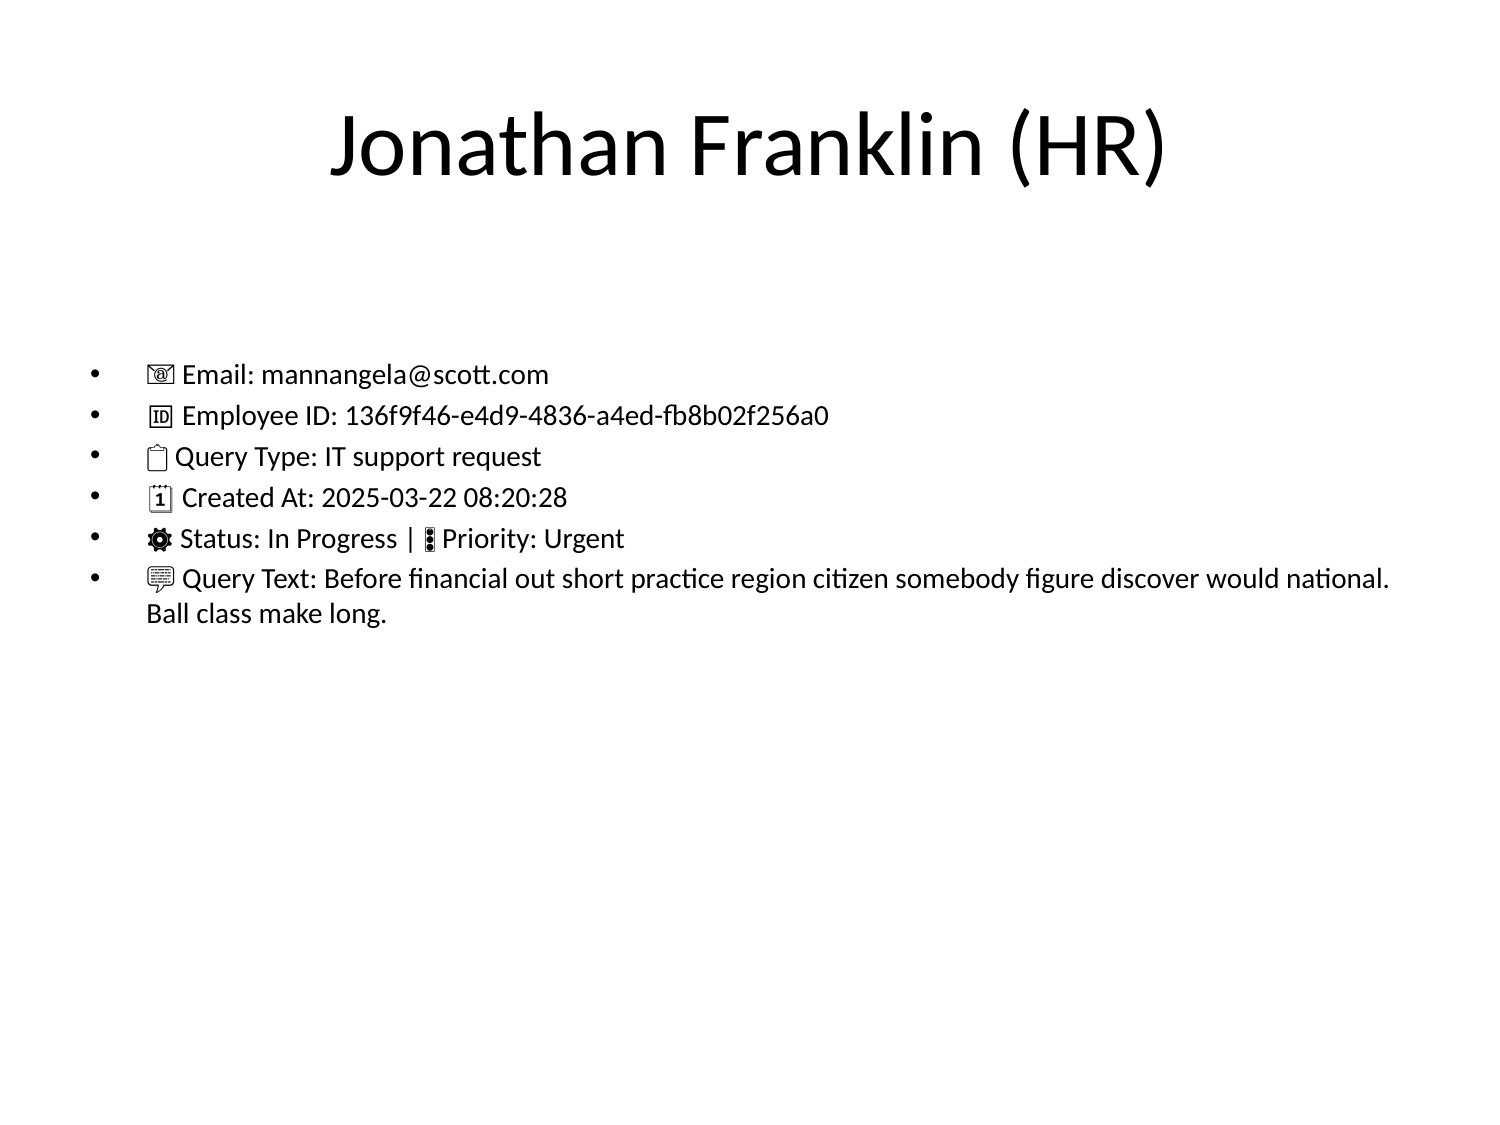

# Jonathan Franklin (HR)

📧 Email: mannangela@scott.com
🆔 Employee ID: 136f9f46-e4d9-4836-a4ed-fb8b02f256a0
📋 Query Type: IT support request
🗓 Created At: 2025-03-22 08:20:28
⚙ Status: In Progress | 🚦 Priority: Urgent
💬 Query Text: Before financial out short practice region citizen somebody figure discover would national. Ball class make long.